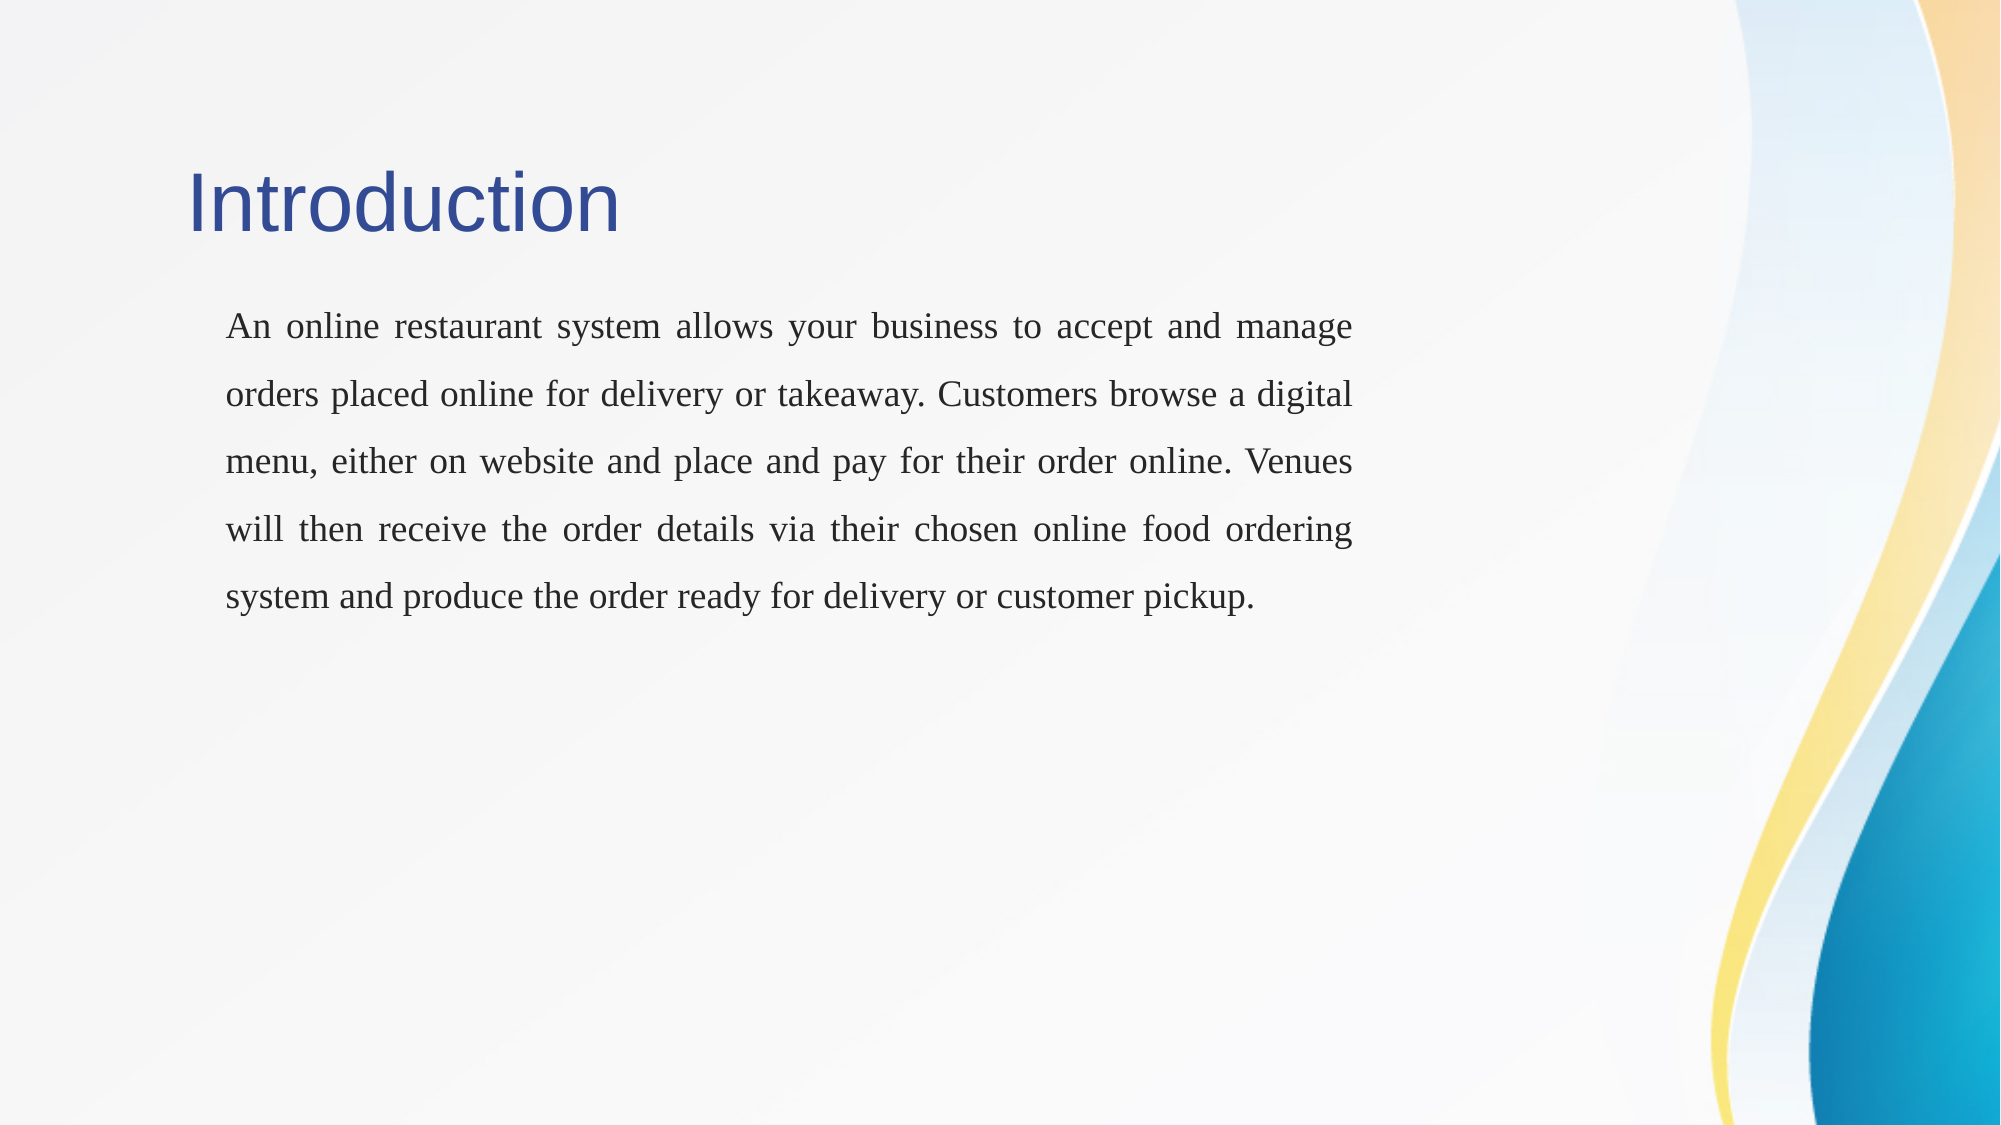

Introduction
An online restaurant system allows your business to accept and manage orders placed online for delivery or takeaway. Customers browse a digital menu, either on website and place and pay for their order online. Venues will then receive the order details via their chosen online food ordering system and produce the order ready for delivery or customer pickup.